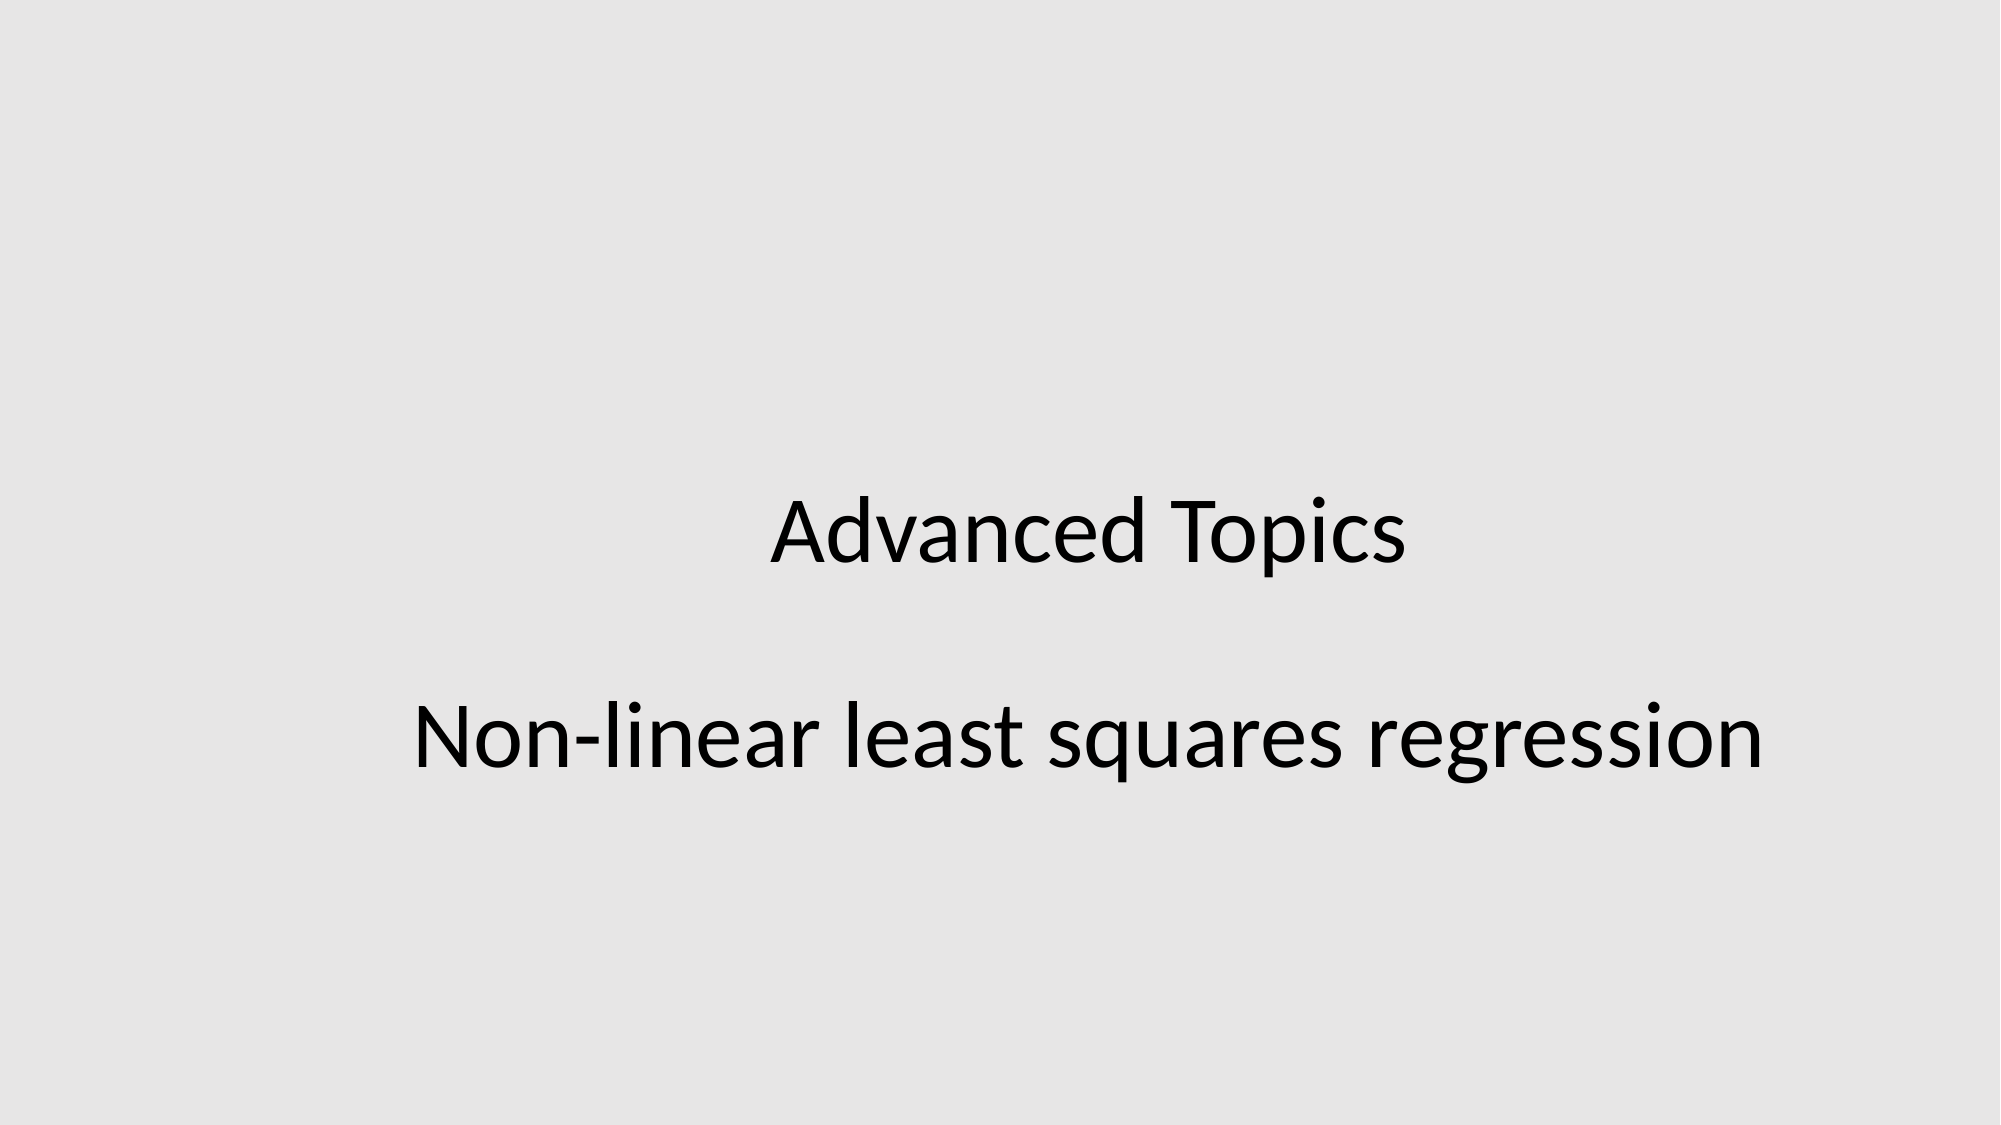

# Advanced Topics Non-linear least squares regression